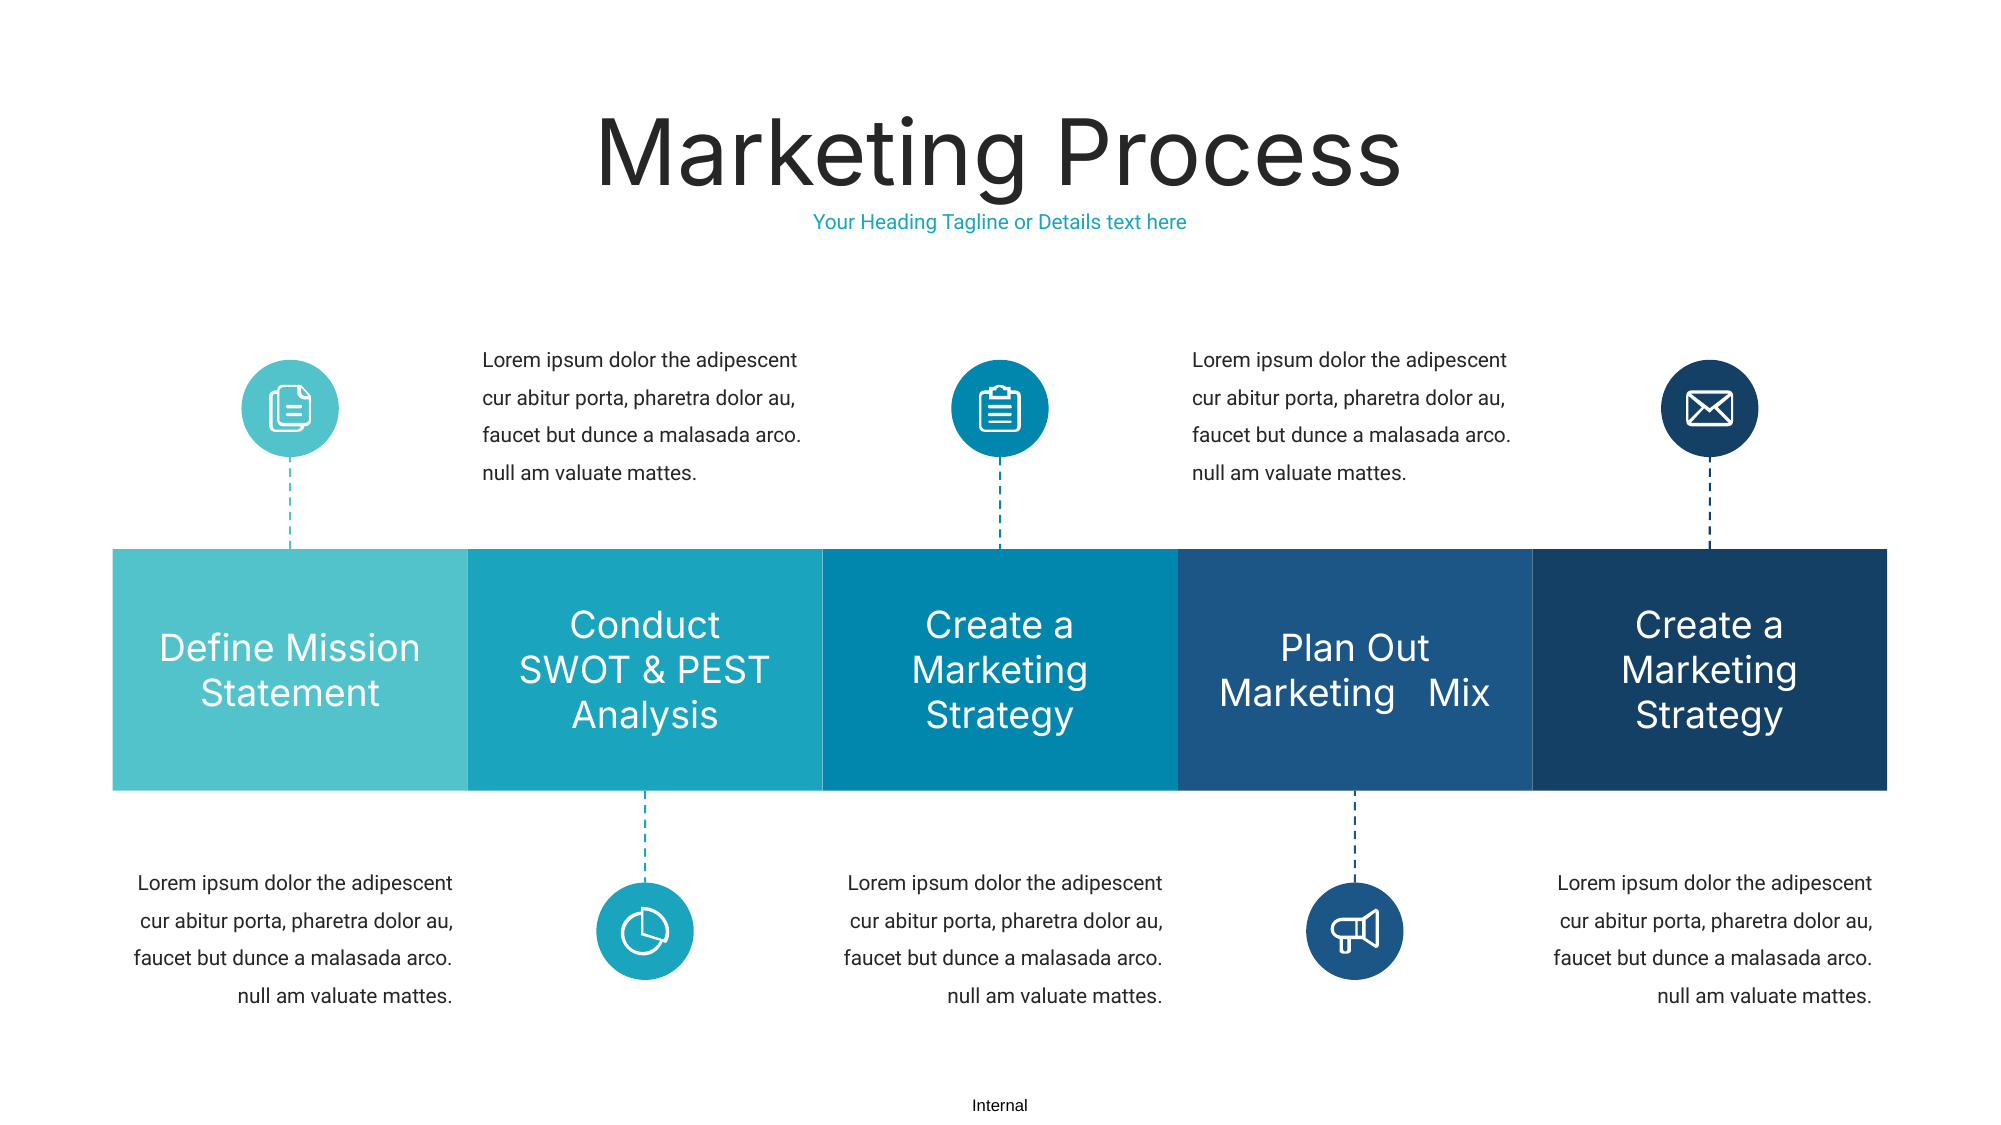

Marketing Process
Your Heading Tagline or Details text here
Lorem ipsum dolor the adipescent cur abitur porta, pharetra dolor au, faucet but dunce a malasada arco. null am valuate mattes.
Lorem ipsum dolor the adipescent cur abitur porta, pharetra dolor au, faucet but dunce a malasada arco. null am valuate mattes.

Conduct SWOT & PEST Analysis
Create a Marketing Strategy
Create a Marketing Strategy
Define Mission Statement
Plan Out Marketing   Mix
Lorem ipsum dolor the adipescent cur abitur porta, pharetra dolor au, faucet but dunce a malasada arco. null am valuate mattes.
Lorem ipsum dolor the adipescent cur abitur porta, pharetra dolor au, faucet but dunce a malasada arco. null am valuate mattes.
Lorem ipsum dolor the adipescent cur abitur porta, pharetra dolor au, faucet but dunce a malasada arco. null am valuate mattes.